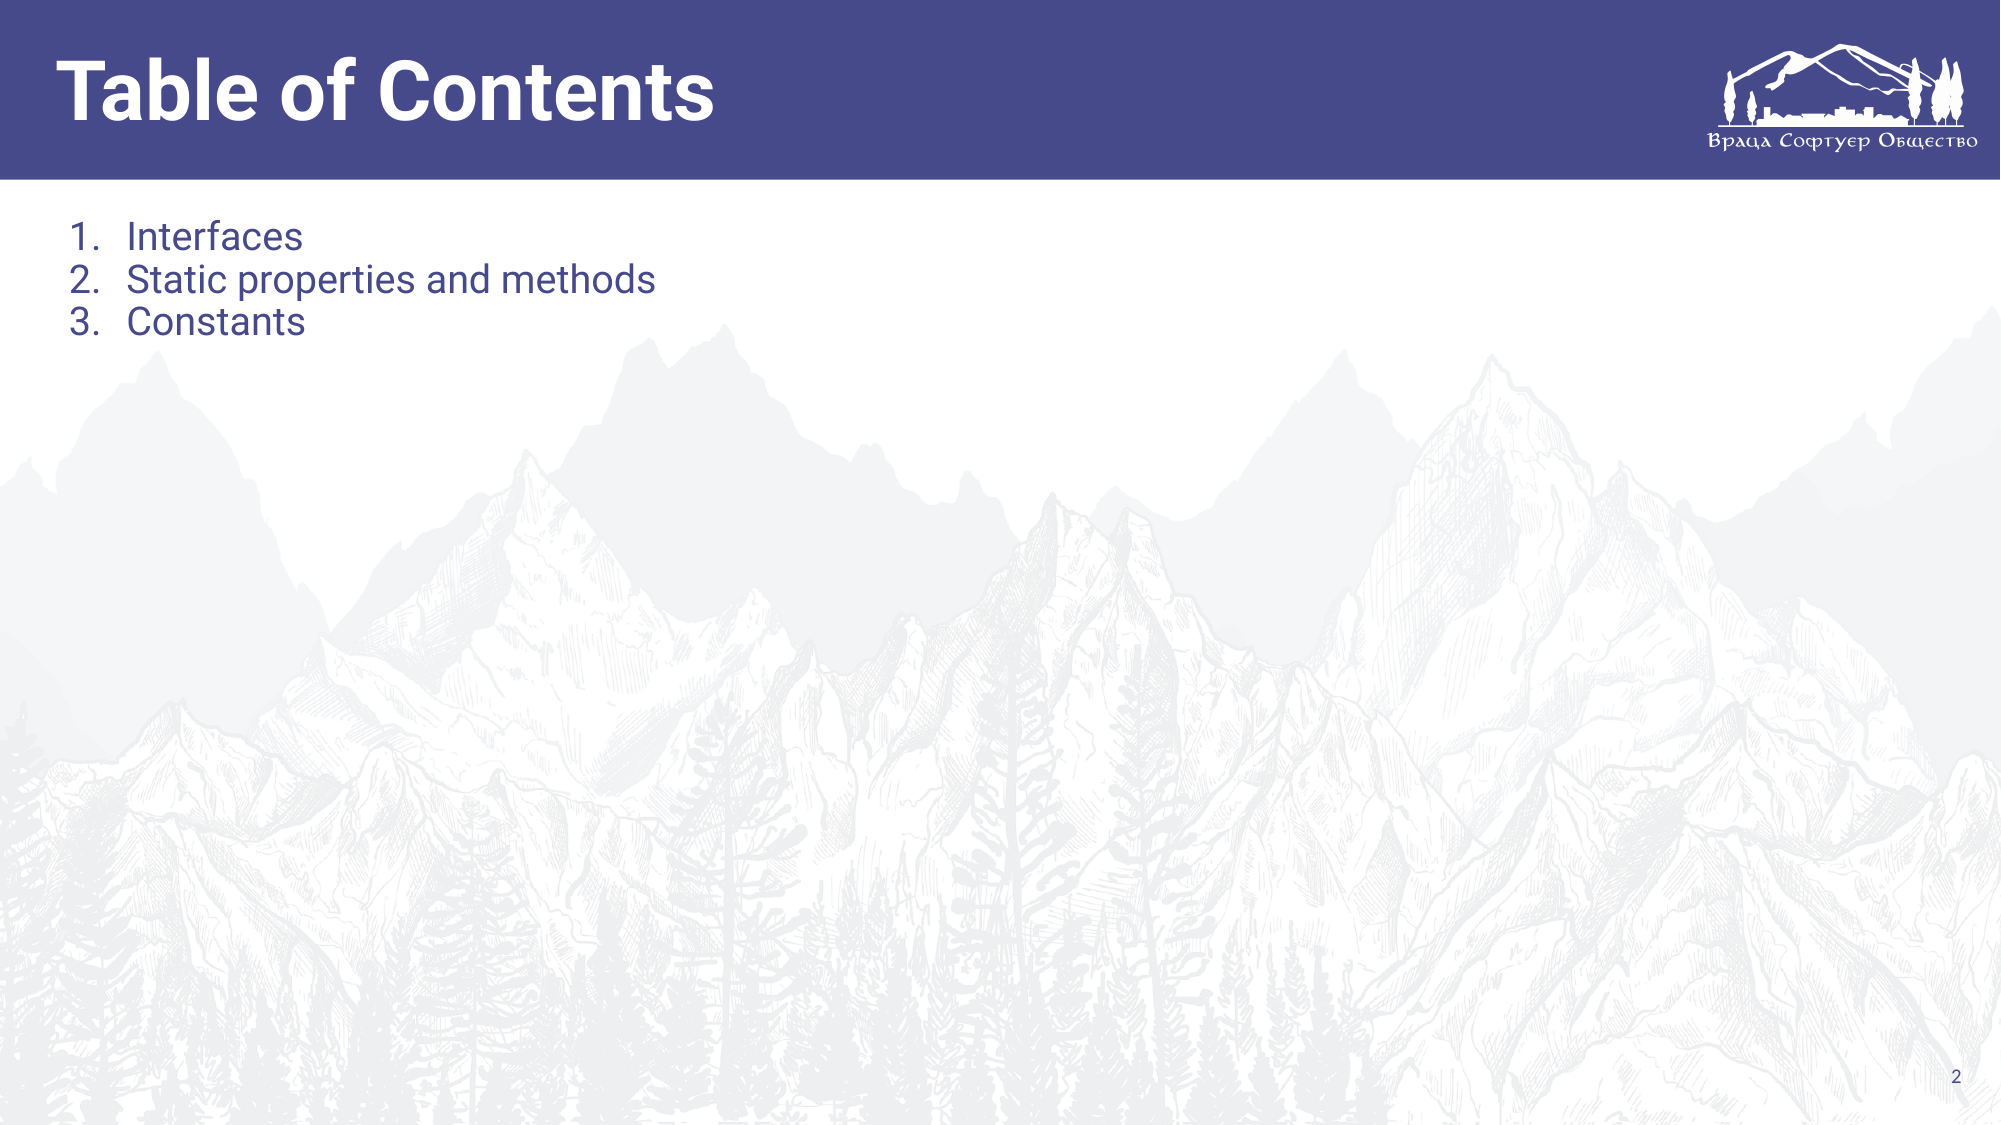

# Table of Contents
Interfaces
Static properties and methods
Constants
2